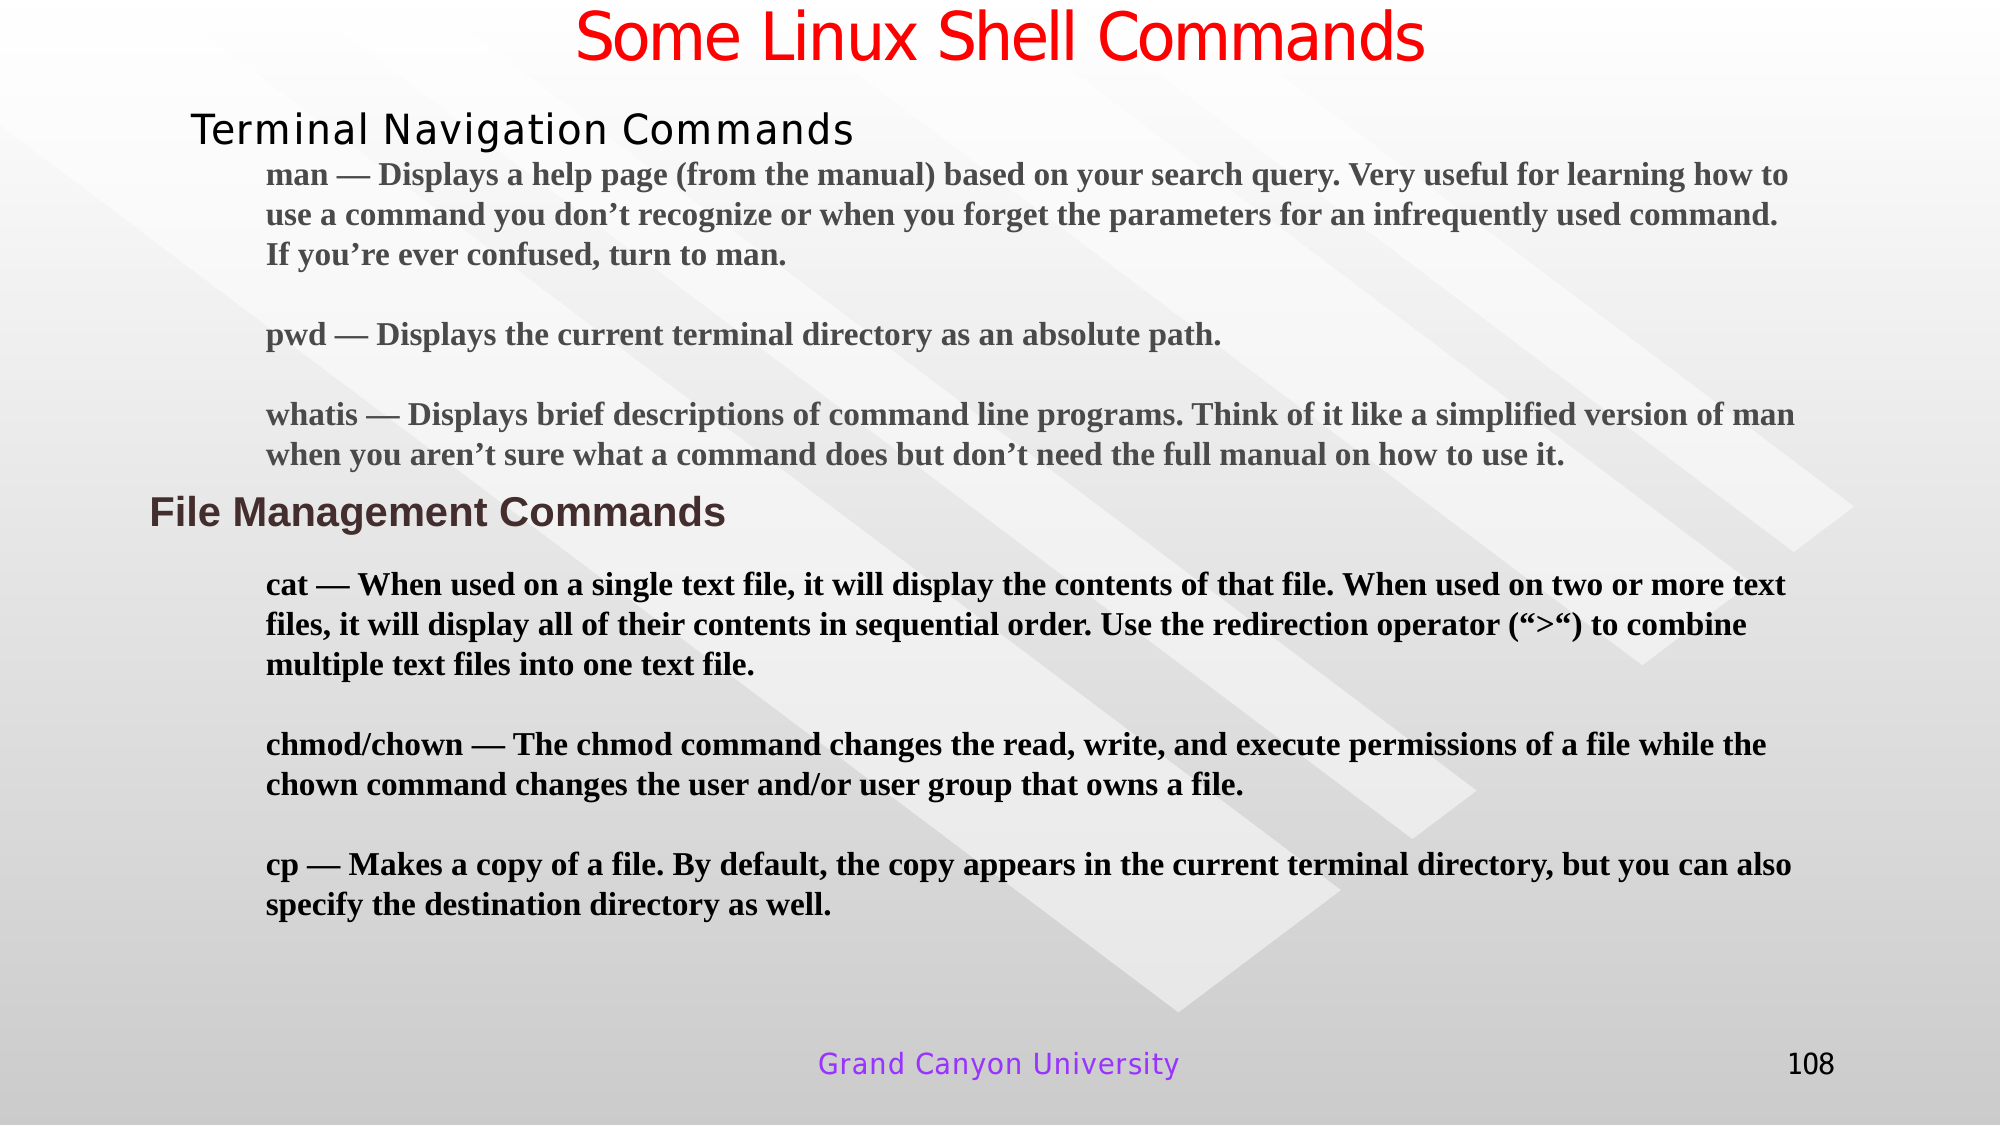

# Some Linux Shell Commands
Terminal Navigation Commands
man — Displays a help page (from the manual) based on your search query. Very useful for learning how to use a command you don’t recognize or when you forget the parameters for an infrequently used command. If you’re ever confused, turn to man.

pwd — Displays the current terminal directory as an absolute path.

whatis — Displays brief descriptions of command line programs. Think of it like a simplified version of man when you aren’t sure what a command does but don’t need the full manual on how to use it.
File Management Commands
cat — When used on a single text file, it will display the contents of that file. When used on two or more text files, it will display all of their contents in sequential order. Use the redirection operator (“>“) to combine multiple text files into one text file.

chmod/chown — The chmod command changes the read, write, and execute permissions of a file while the chown command changes the user and/or user group that owns a file.

cp — Makes a copy of a file. By default, the copy appears in the current terminal directory, but you can also specify the destination directory as well.
Grand Canyon University
108